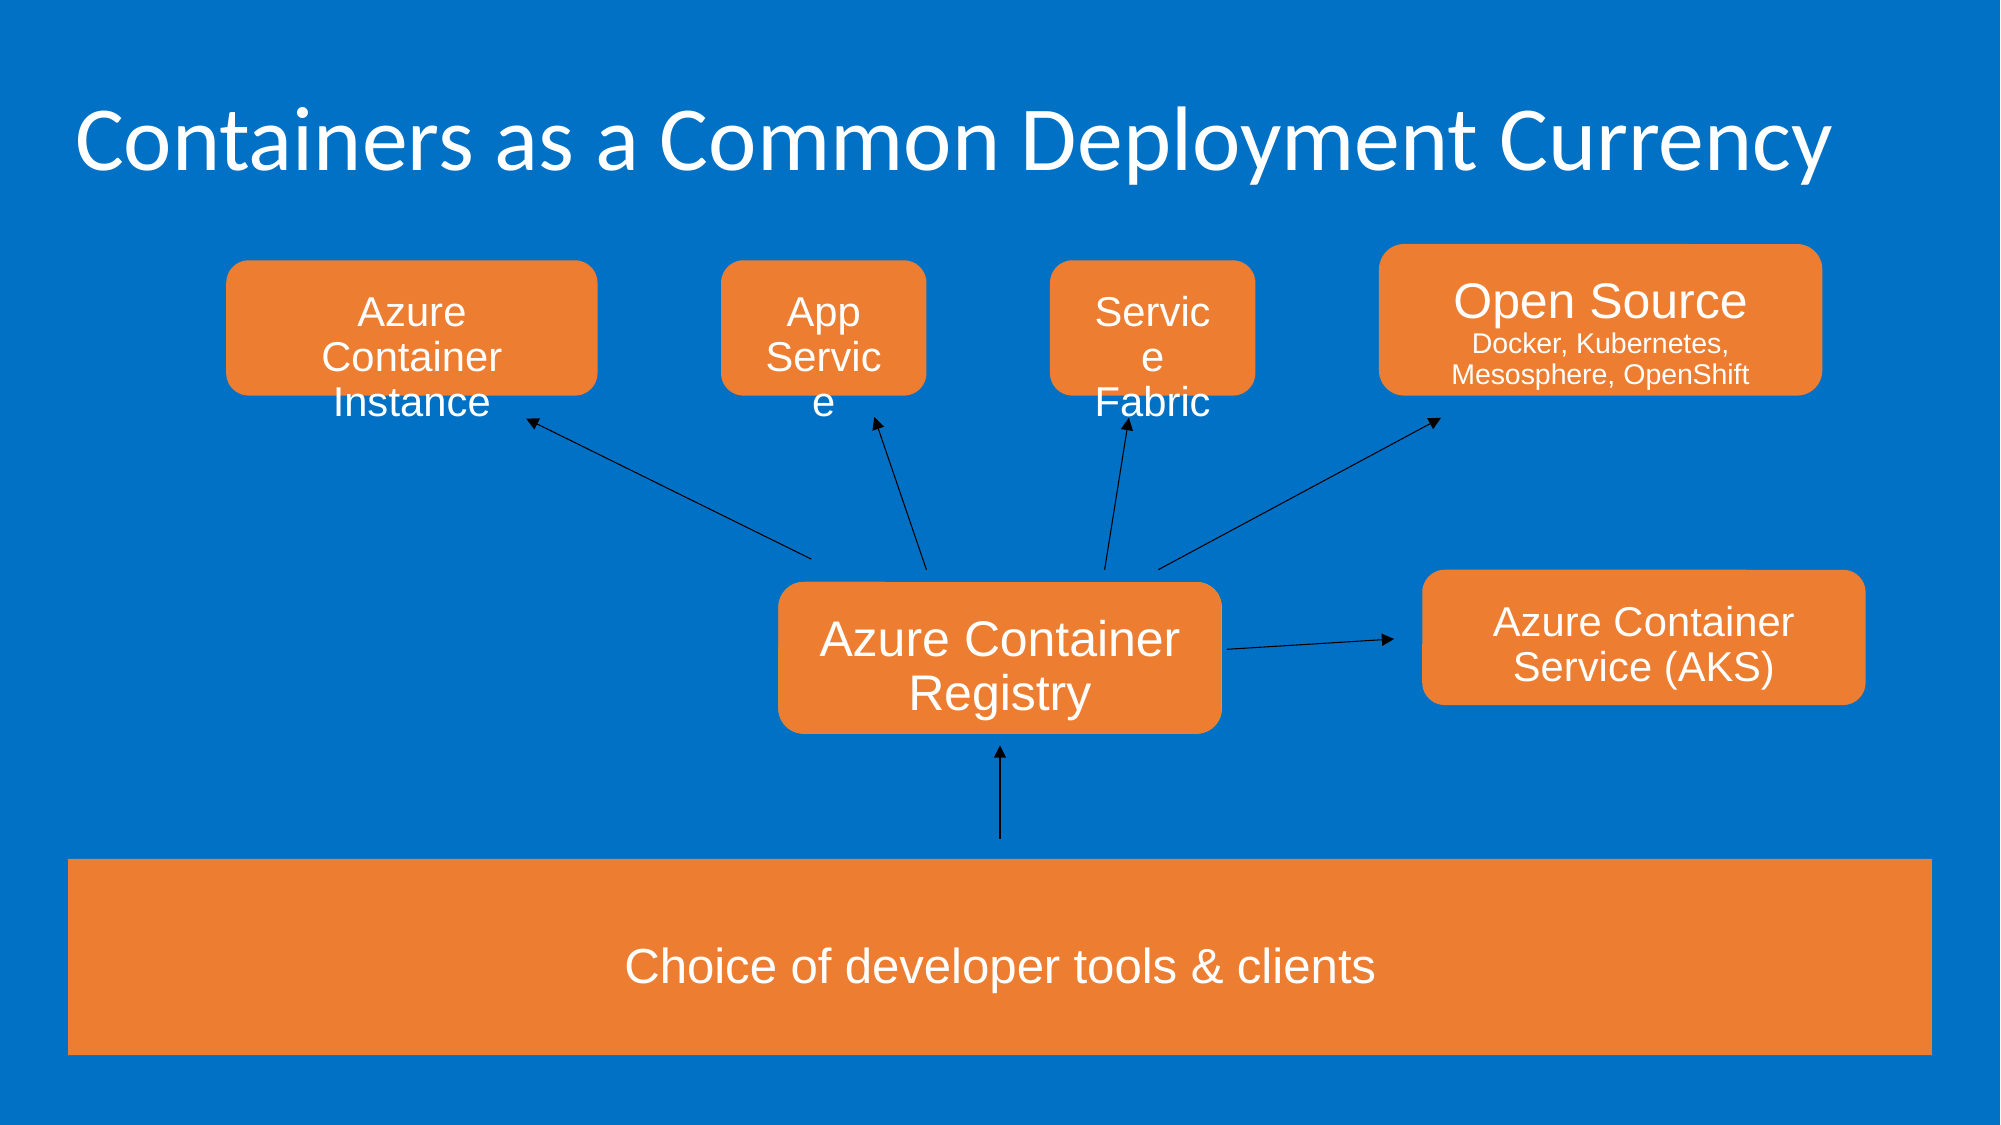

# Containers as a Common Deployment Currency
Open Source
Docker, Kubernetes, Mesosphere, OpenShift
Azure Container Instance
App Service
Service
Fabric
Azure Container Service (AKS)
Azure Container Registry
Azure Container Registry

Choice of developer tools & clients